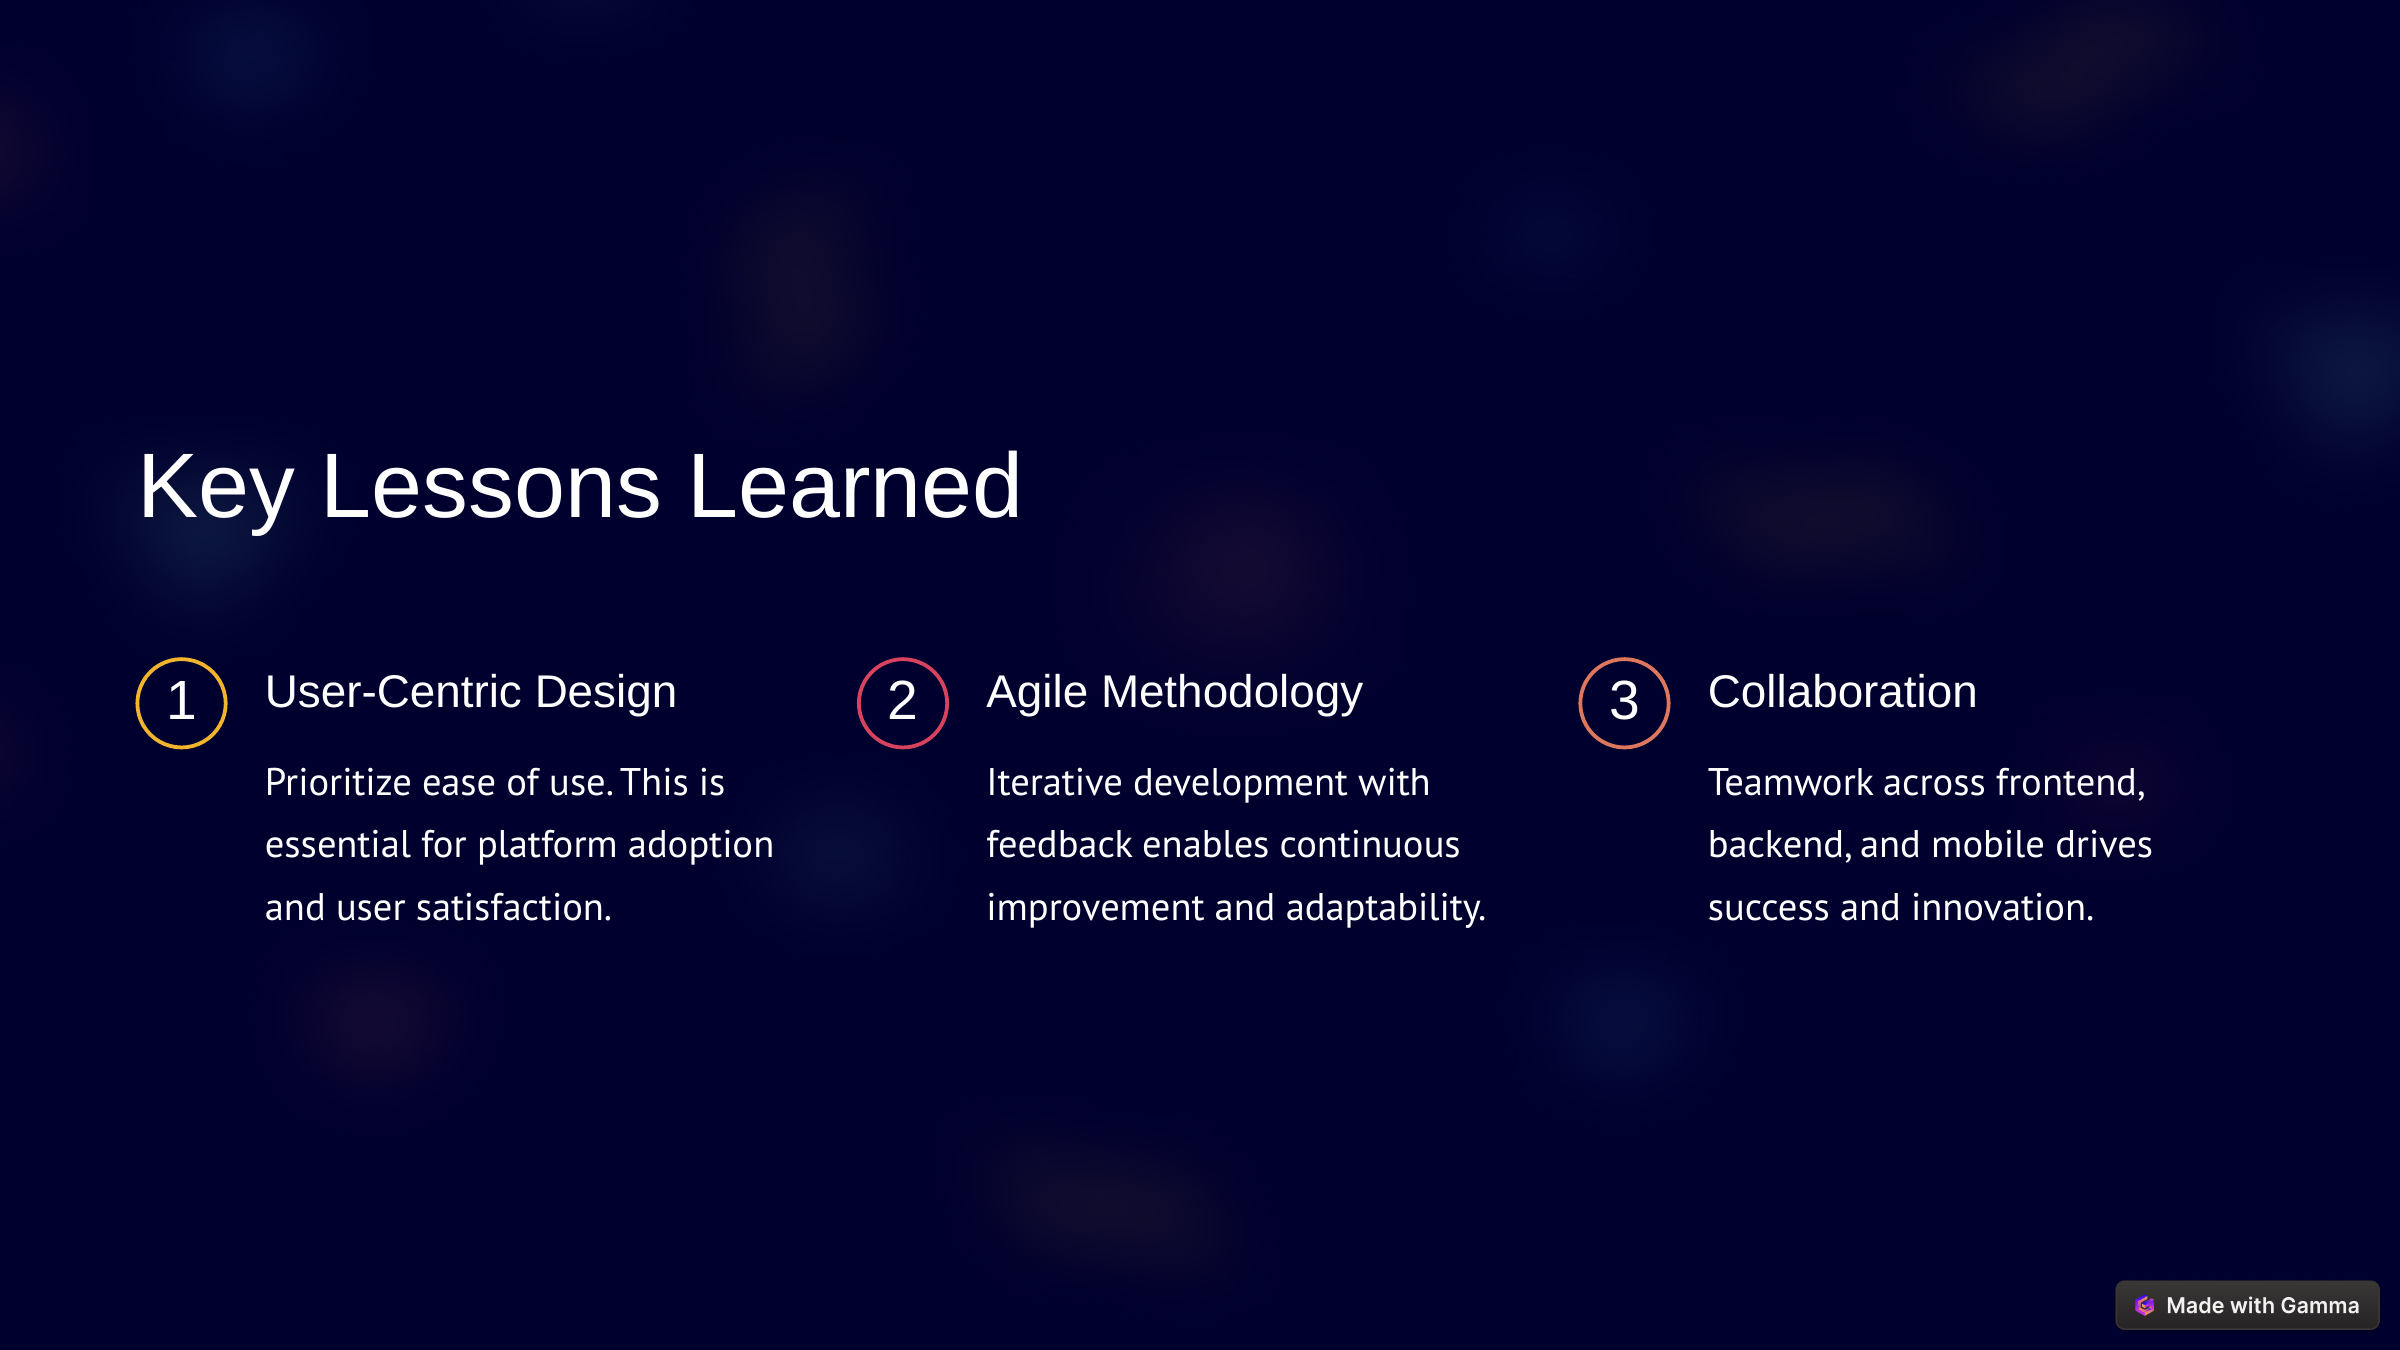

Key Lessons Learned

User-Centric Design

Agile Methodology

Collaboration
1
2
3
Prioritize ease of use. This is essential for platform adoption and user satisfaction.
Iterative development with feedback enables continuous improvement and adaptability.
Teamwork across frontend, backend, and mobile drives success and innovation.